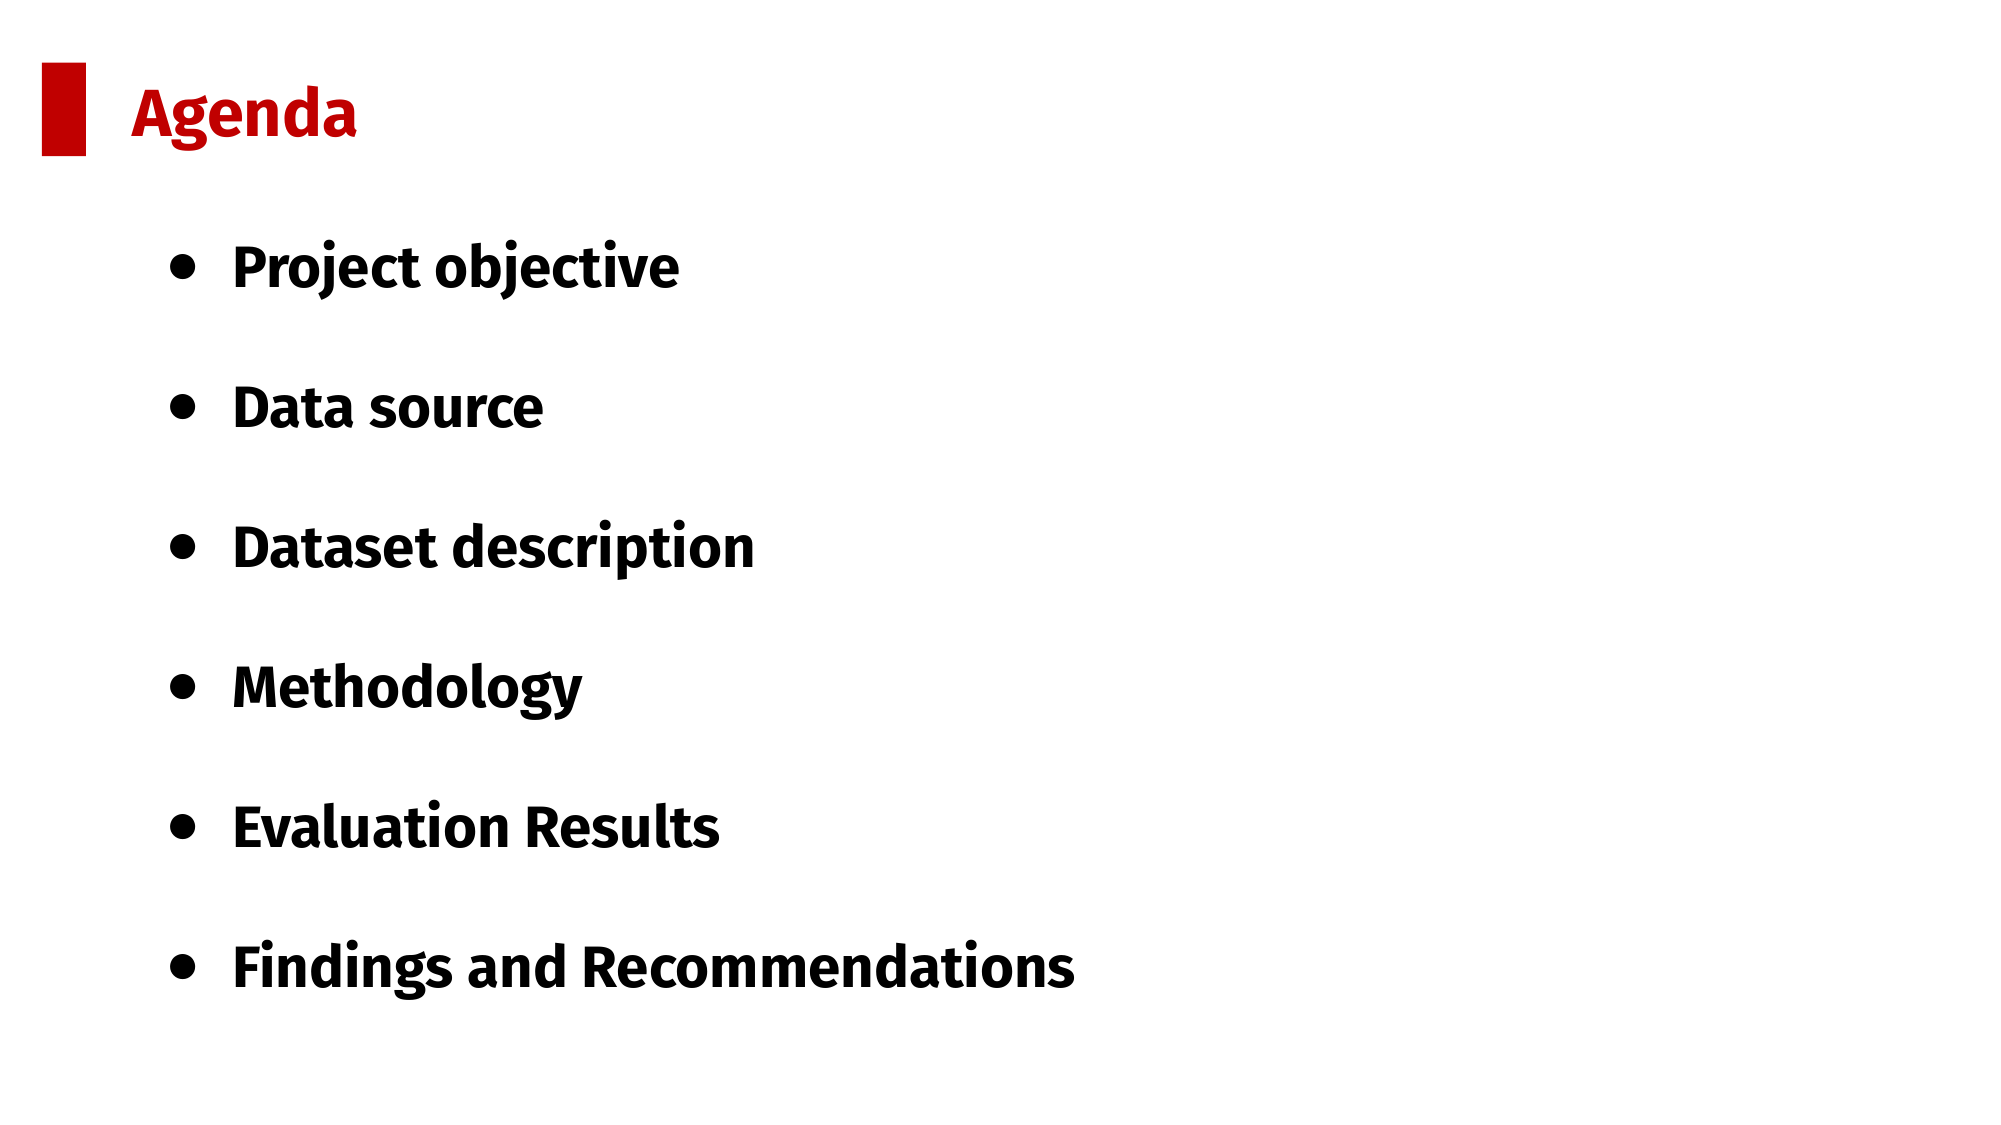

Agenda
Project objective

Data source

Dataset description

Methodology

Evaluation Results

Findings and Recommendations